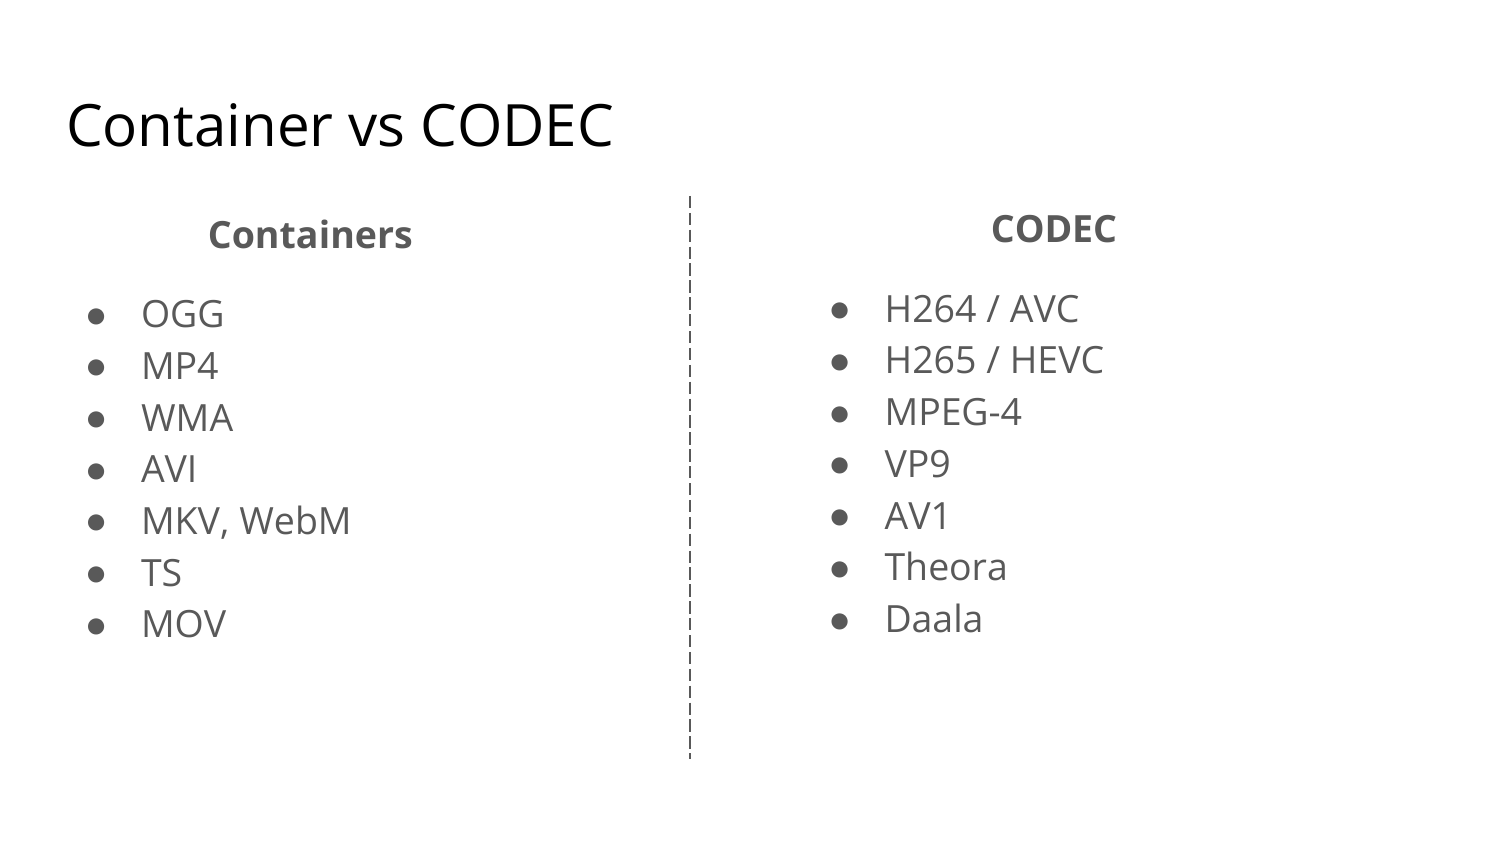

# Container vs CODEC
CODEC
Containers
H264 / AVC
H265 / HEVC
MPEG-4
VP9
AV1
Theora
Daala
OGG
MP4
WMA
AVI
MKV, WebM
TS
MOV